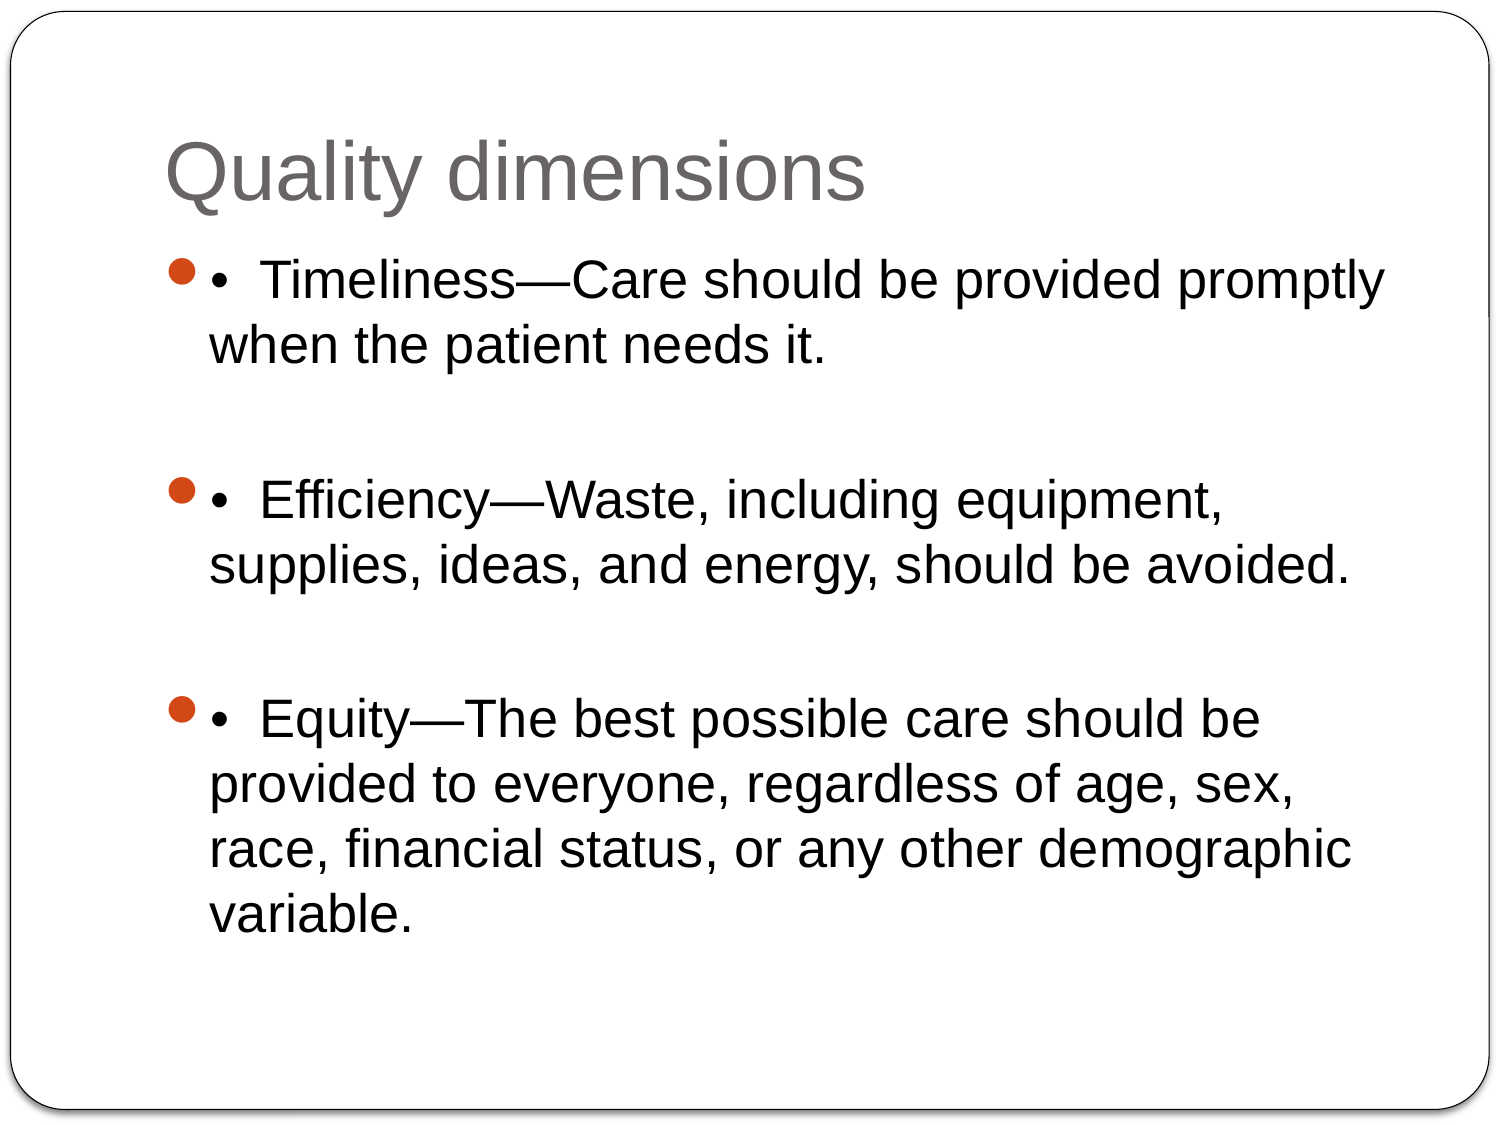

# Quality dimensions
•  Timeliness—Care should be provided promptly when the patient needs it.

•  Efficiency—Waste, including equipment, supplies, ideas, and energy, should be avoided.

•  Equity—The best possible care should be provided to everyone, regardless of age, sex, race, financial status, or any other demographic variable.